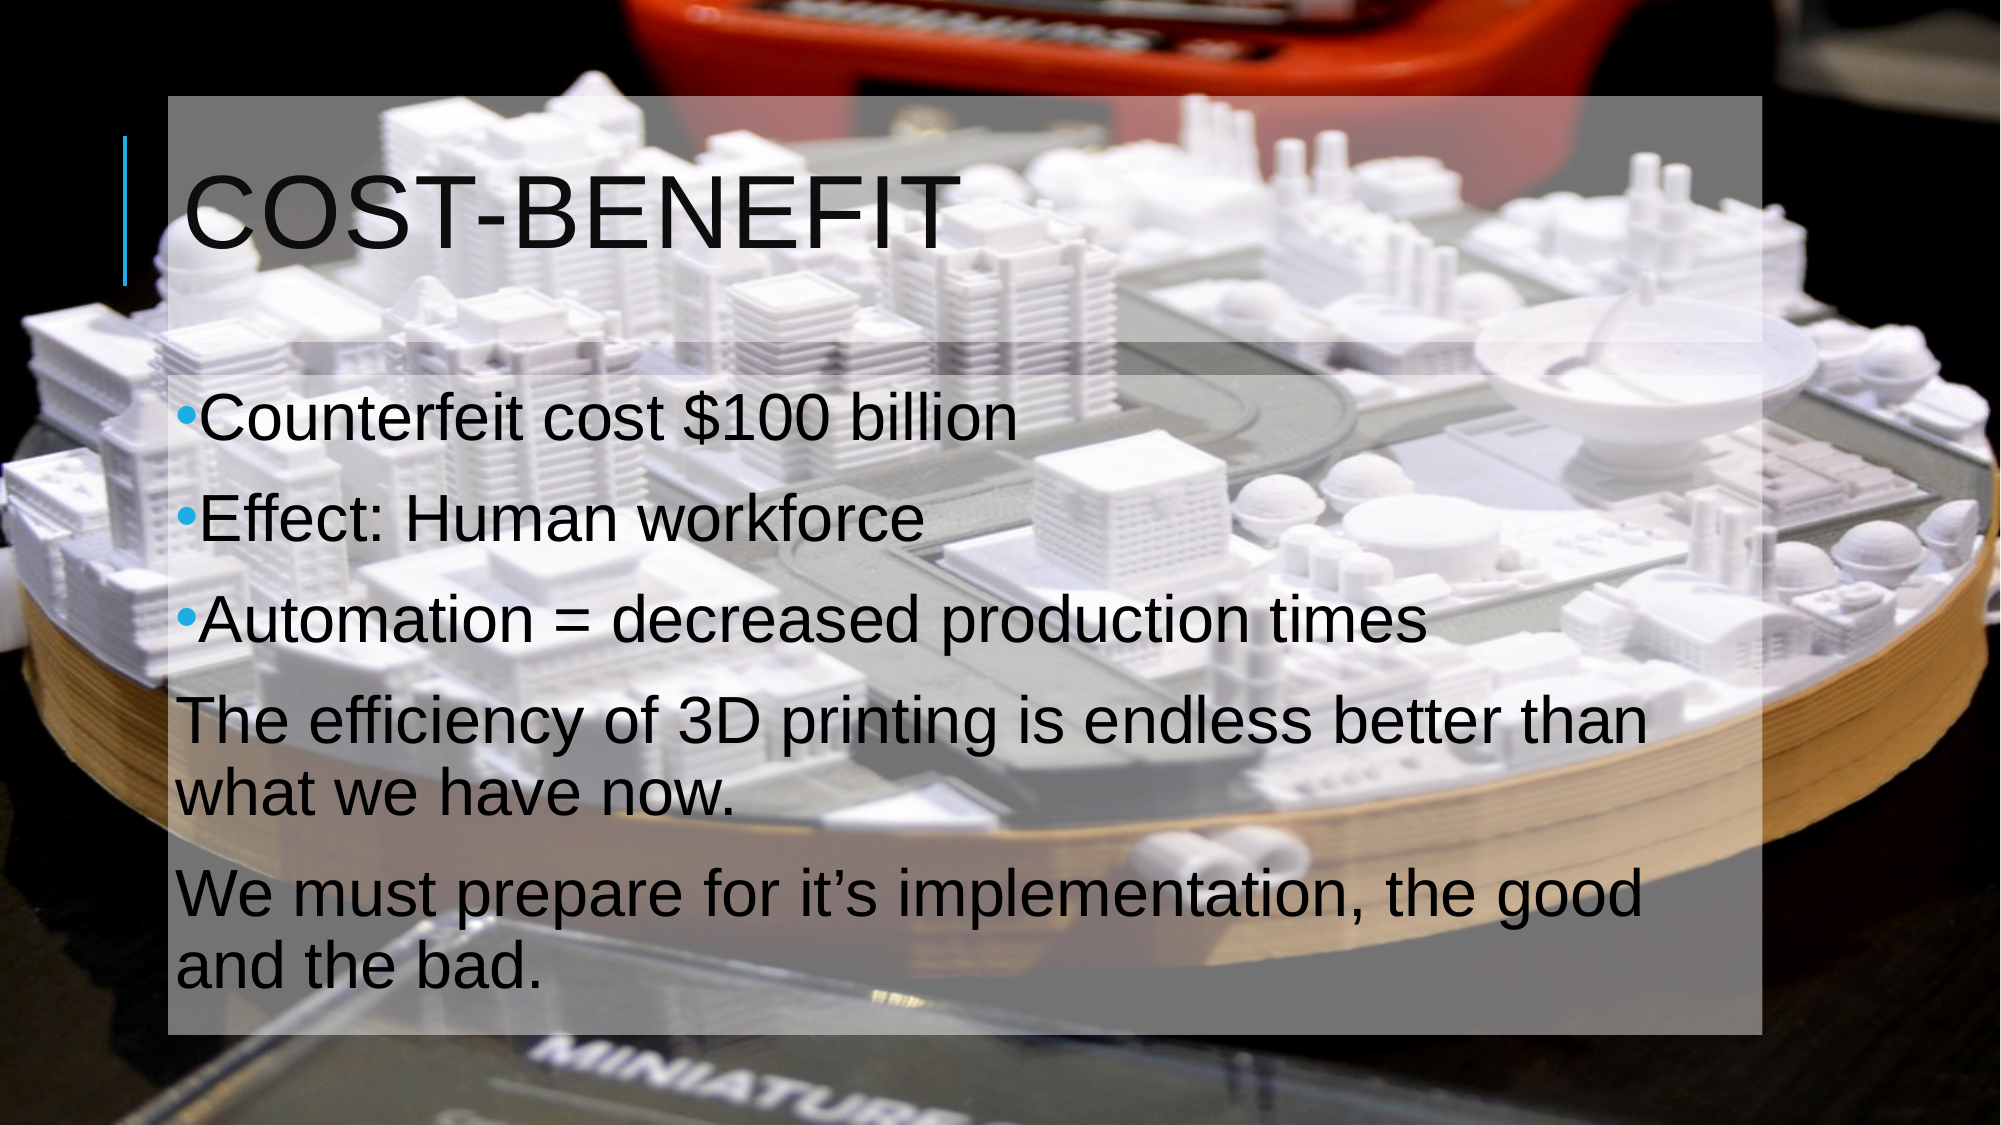

# Cost-Benefit
Counterfeit cost $100 billion
Effect: Human workforce
Automation = decreased production times
The efficiency of 3D printing is endless better than what we have now.
We must prepare for it’s implementation, the good and the bad.